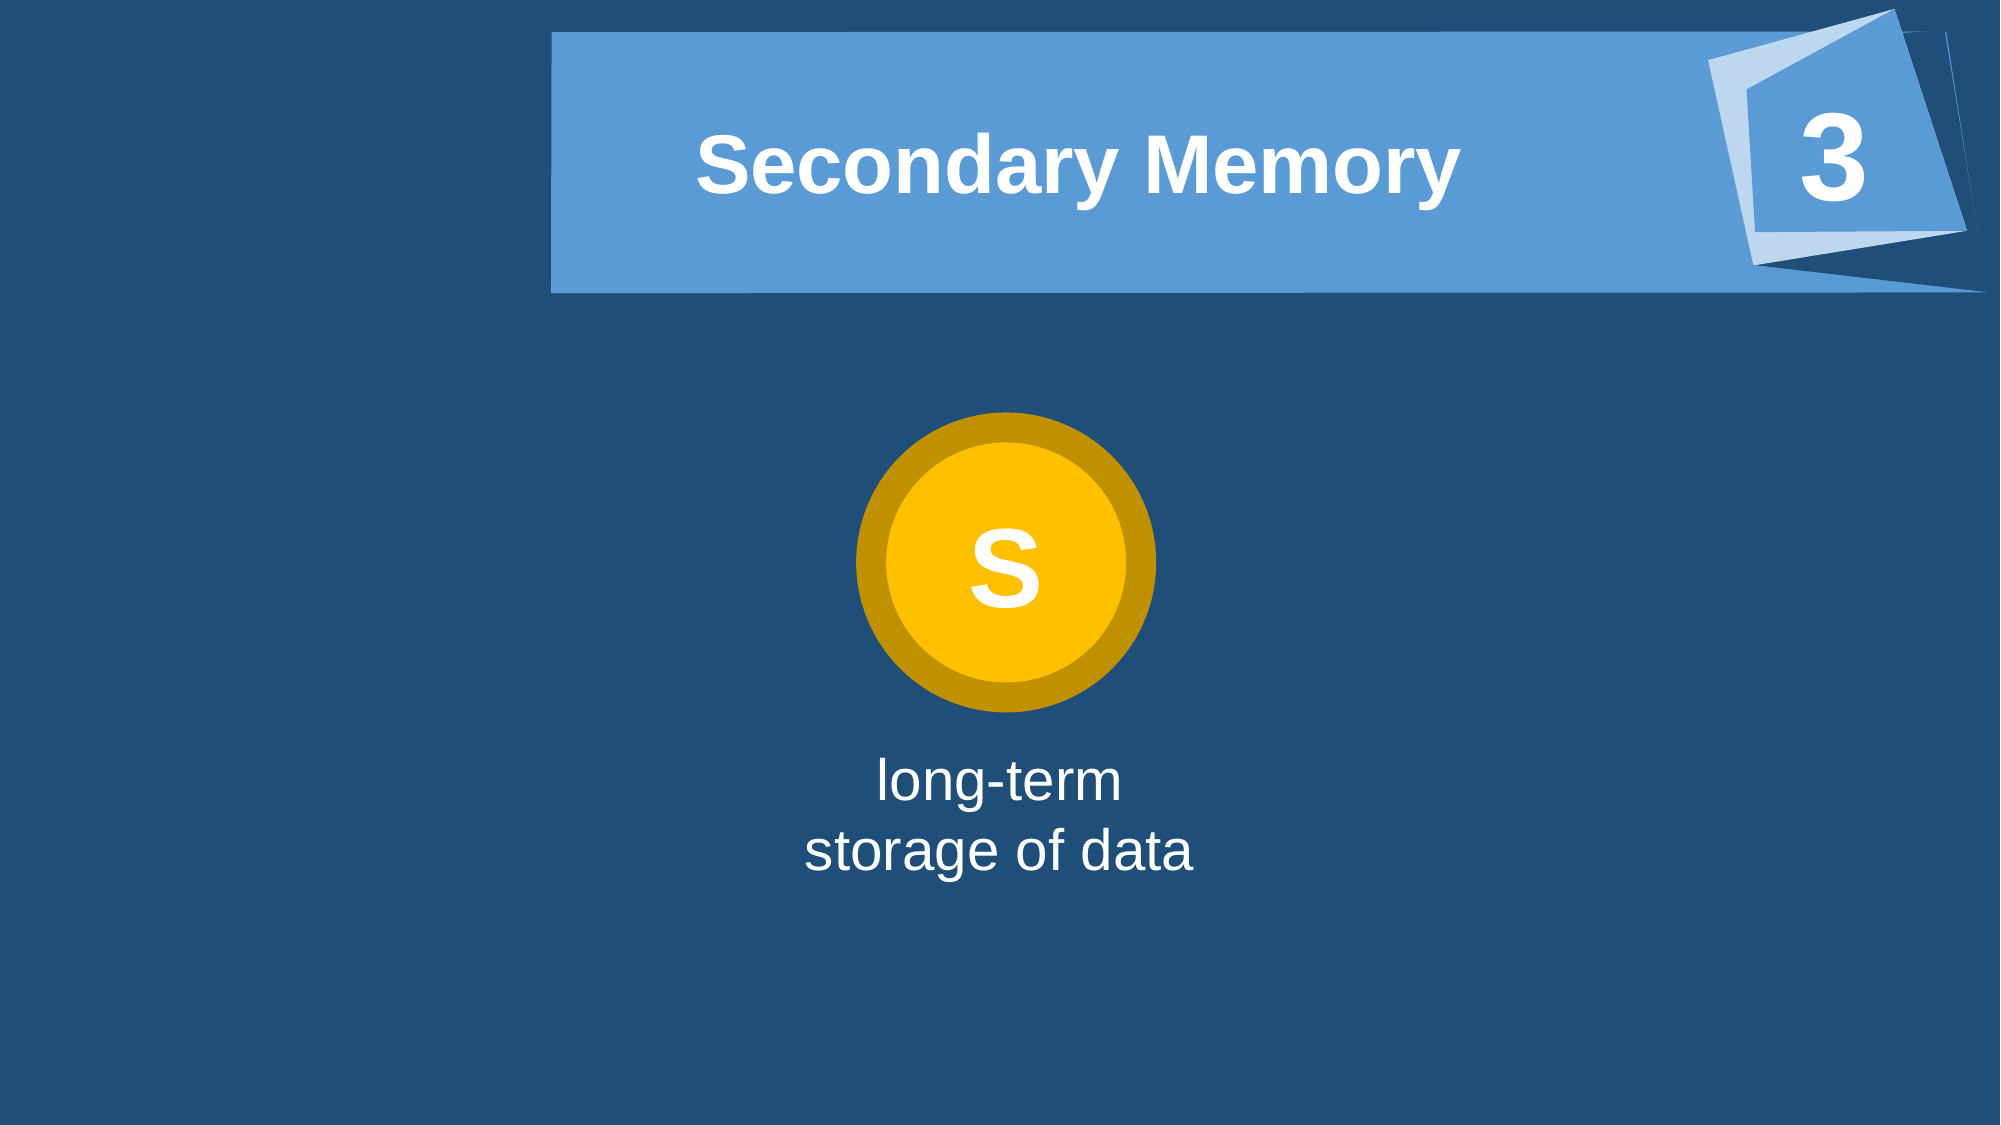

3

Secondary Memory

S
long-term storage of data